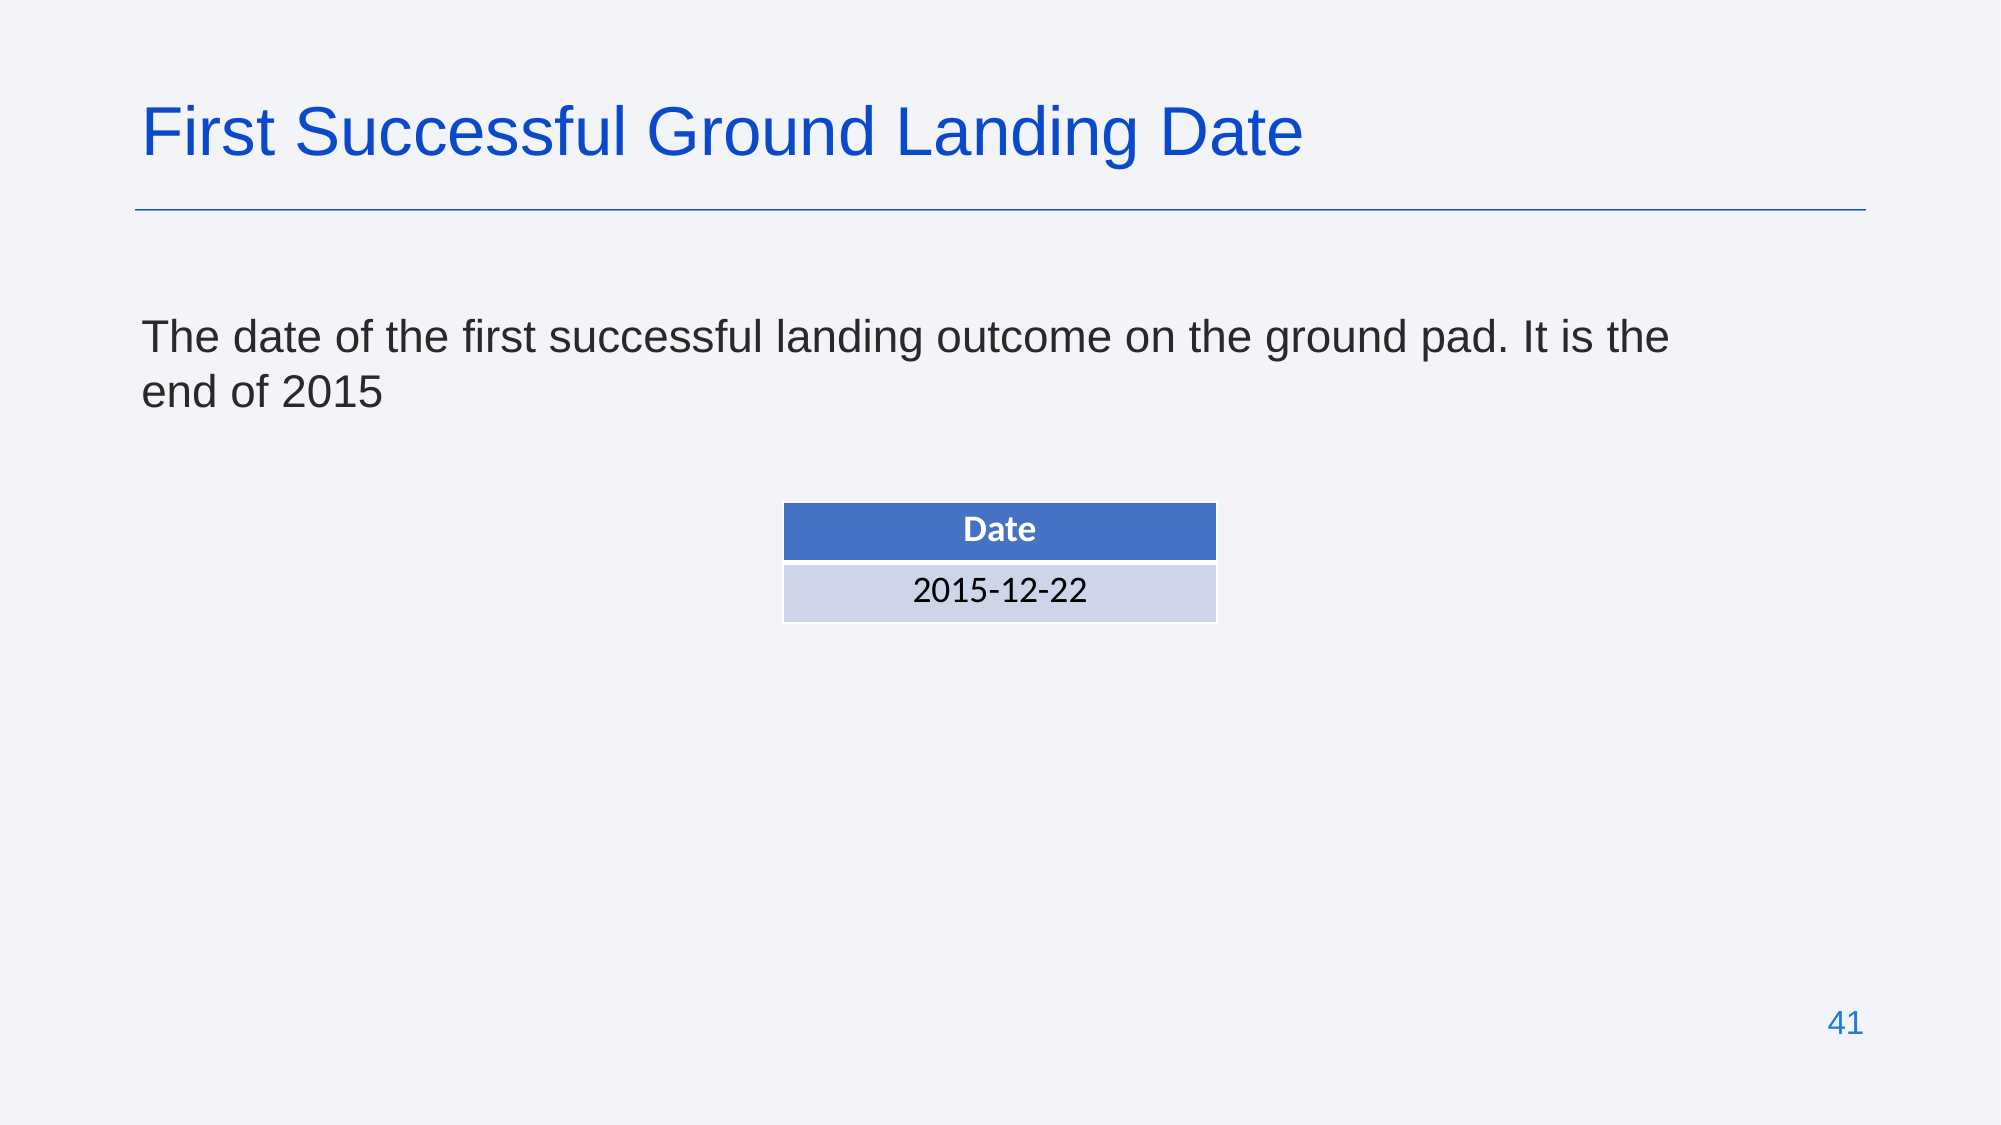

First Successful Ground Landing Date
The date of the first successful landing outcome on the ground pad. It is the end of 2015
| Date |
| --- |
| 2015-12-22 |
41